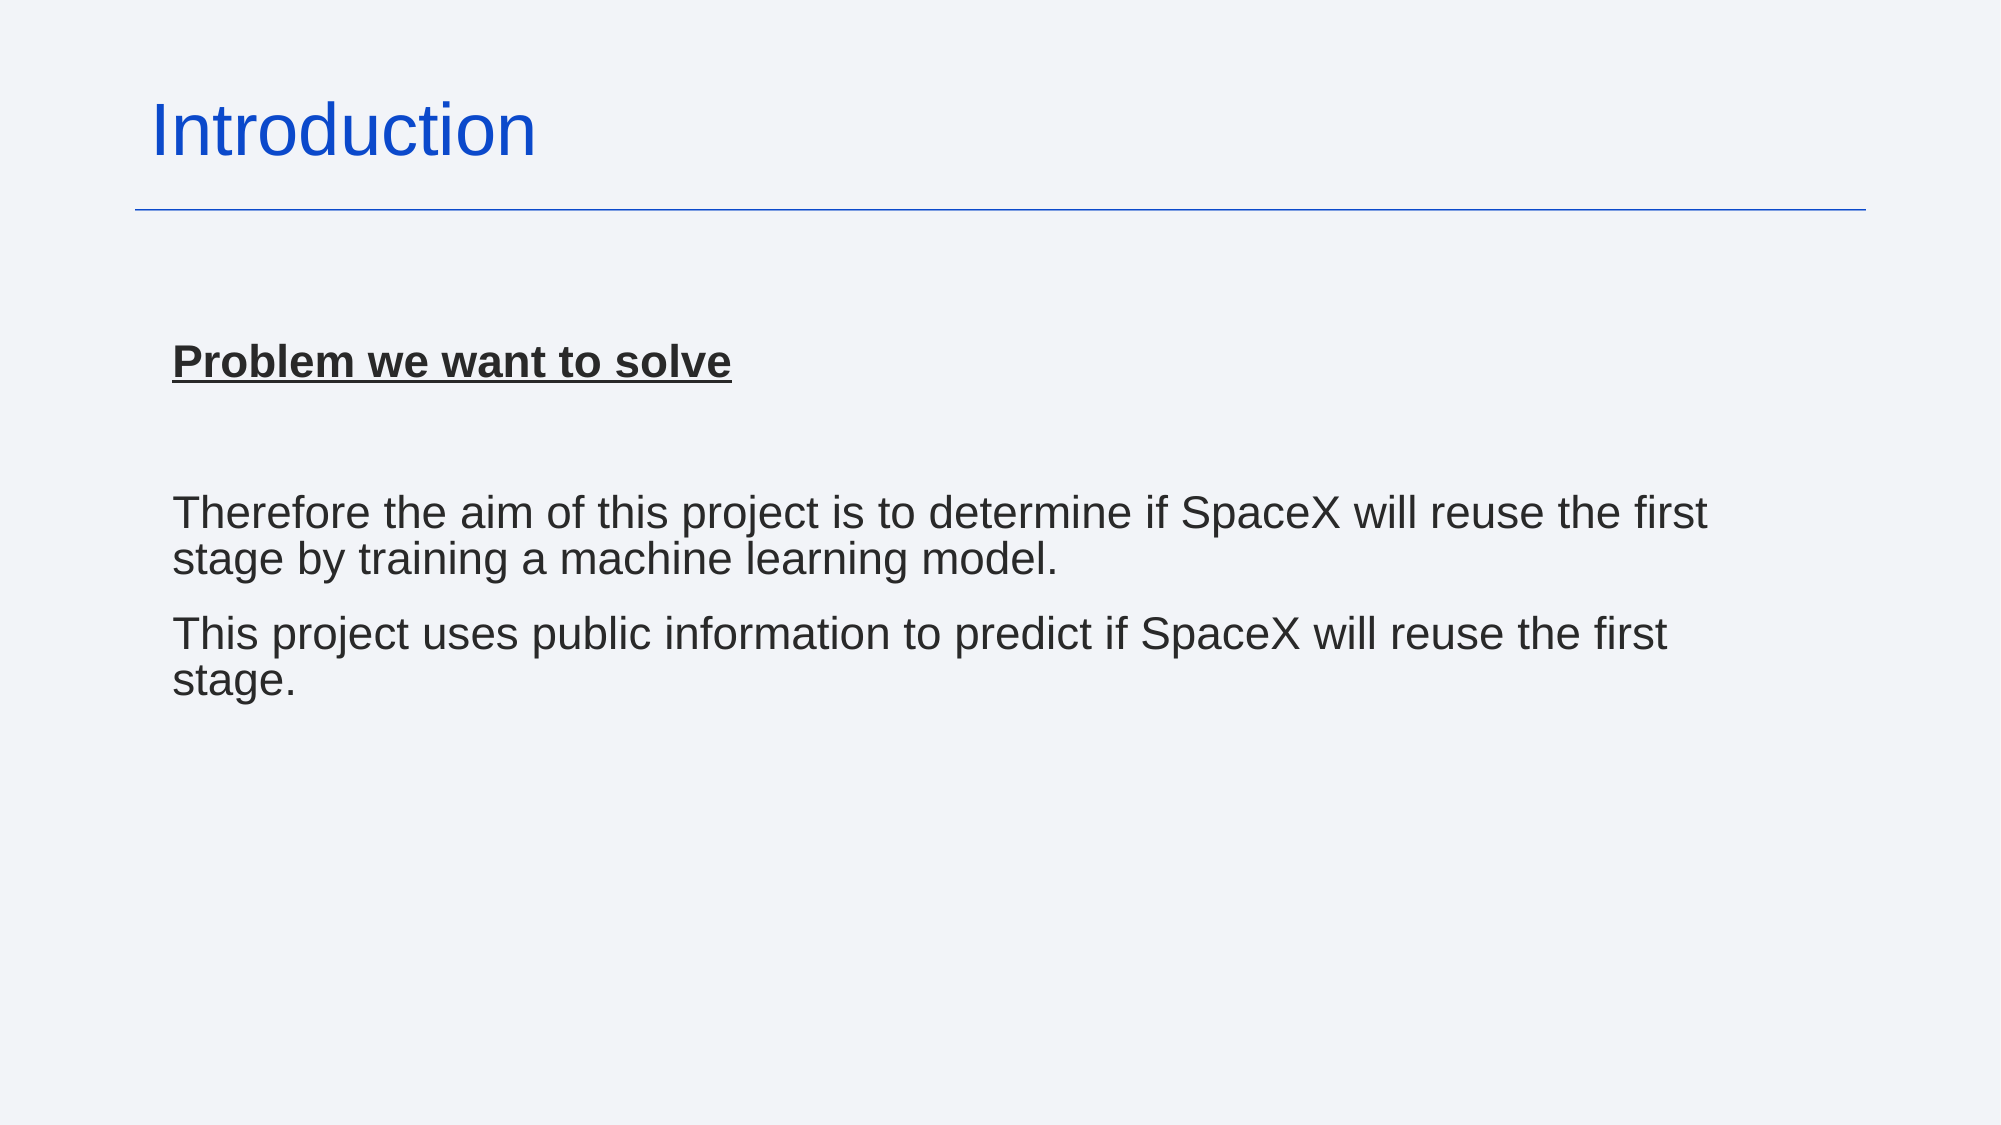

Introduction

Problem we want to solve

Therefore the aim of this project is to determine if SpaceX will reuse the first stage by training a machine learning model.
This project uses public information to predict if SpaceX will reuse the first stage.
6